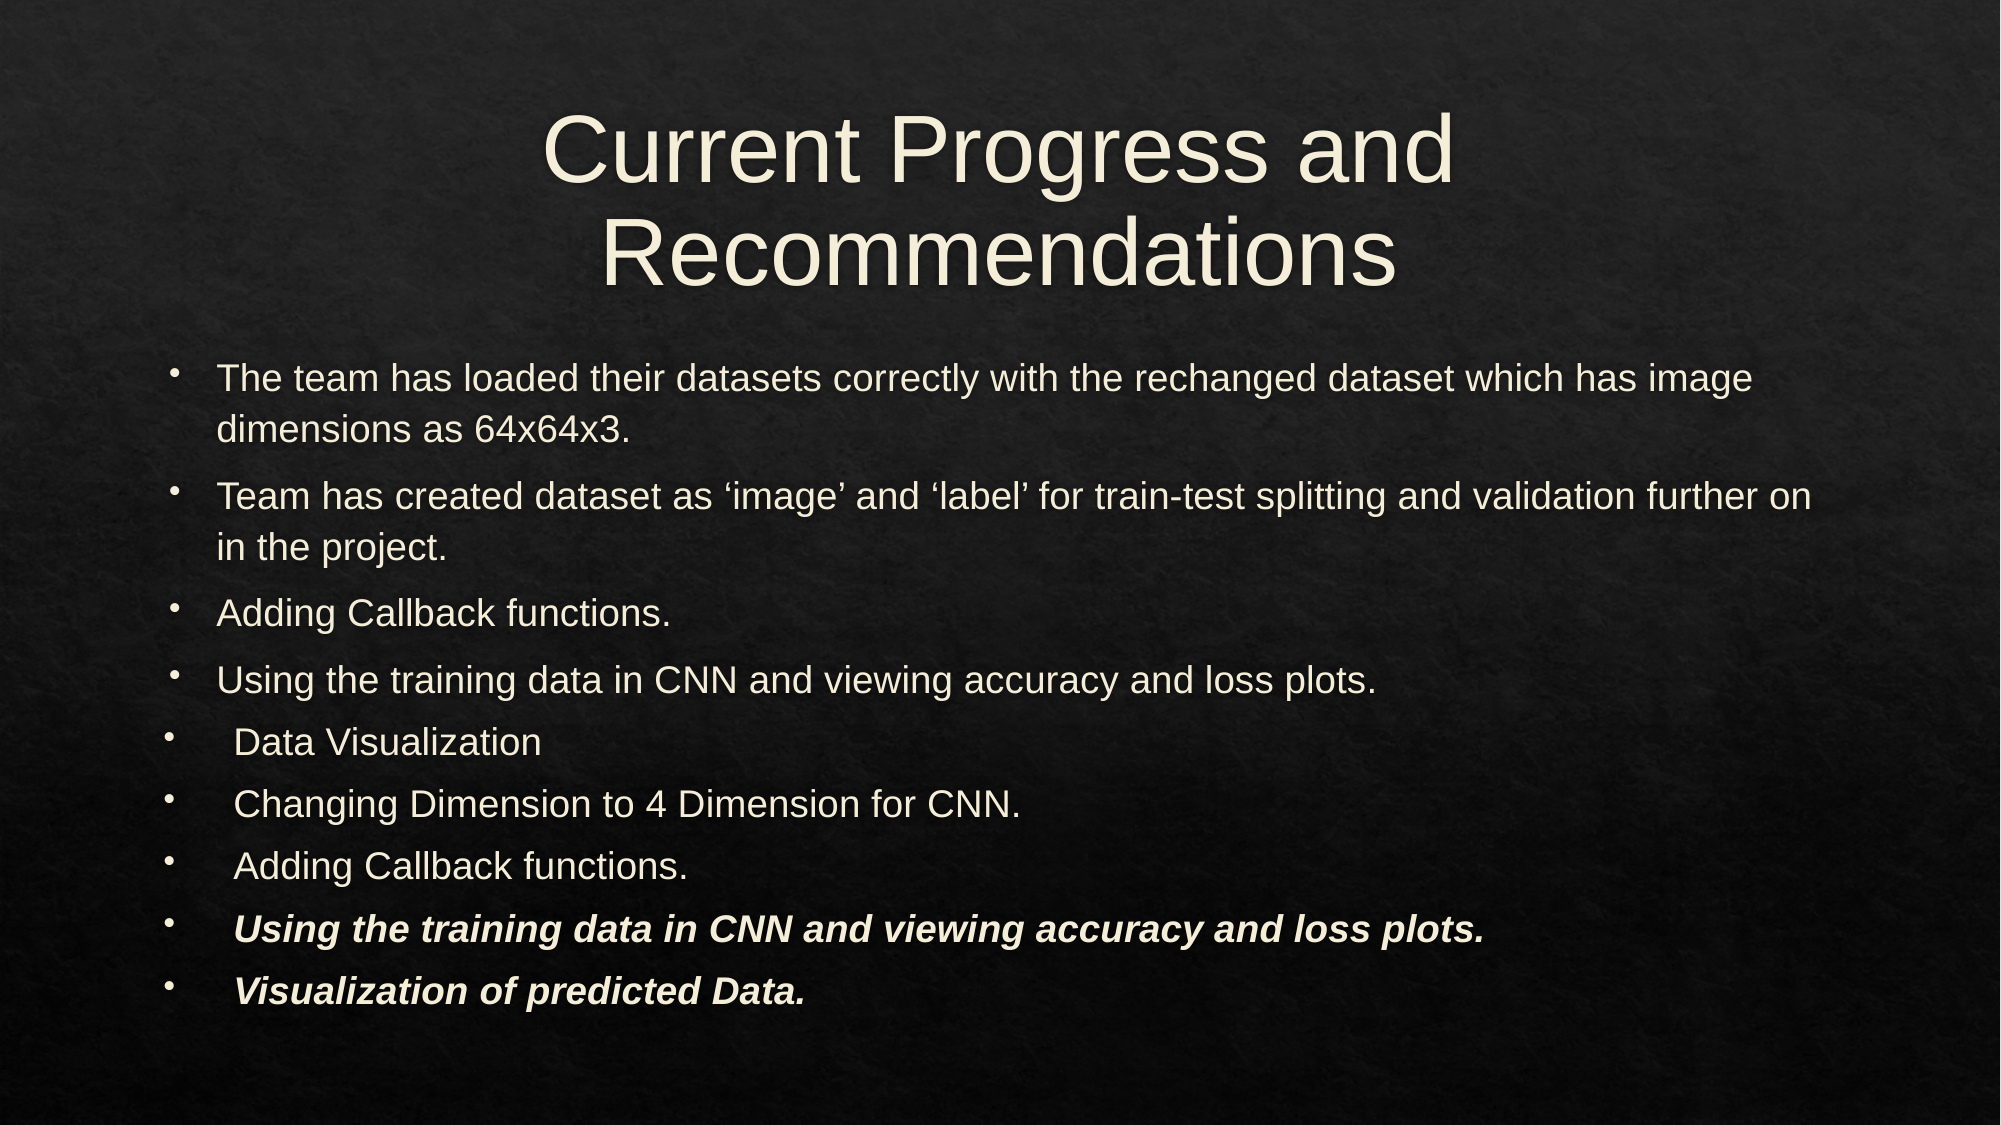

# Current Progress and Recommendations
The team has loaded their datasets correctly with the rechanged dataset which has image dimensions as 64x64x3.
Team has created dataset as ‘image’ and ‘label’ for train-test splitting and validation further on in the project.
Adding Callback functions.
Using the training data in CNN and viewing accuracy and loss plots.
Data Visualization
Changing Dimension to 4 Dimension for CNN.
Adding Callback functions.
Using the training data in CNN and viewing accuracy and loss plots.
Visualization of predicted Data.